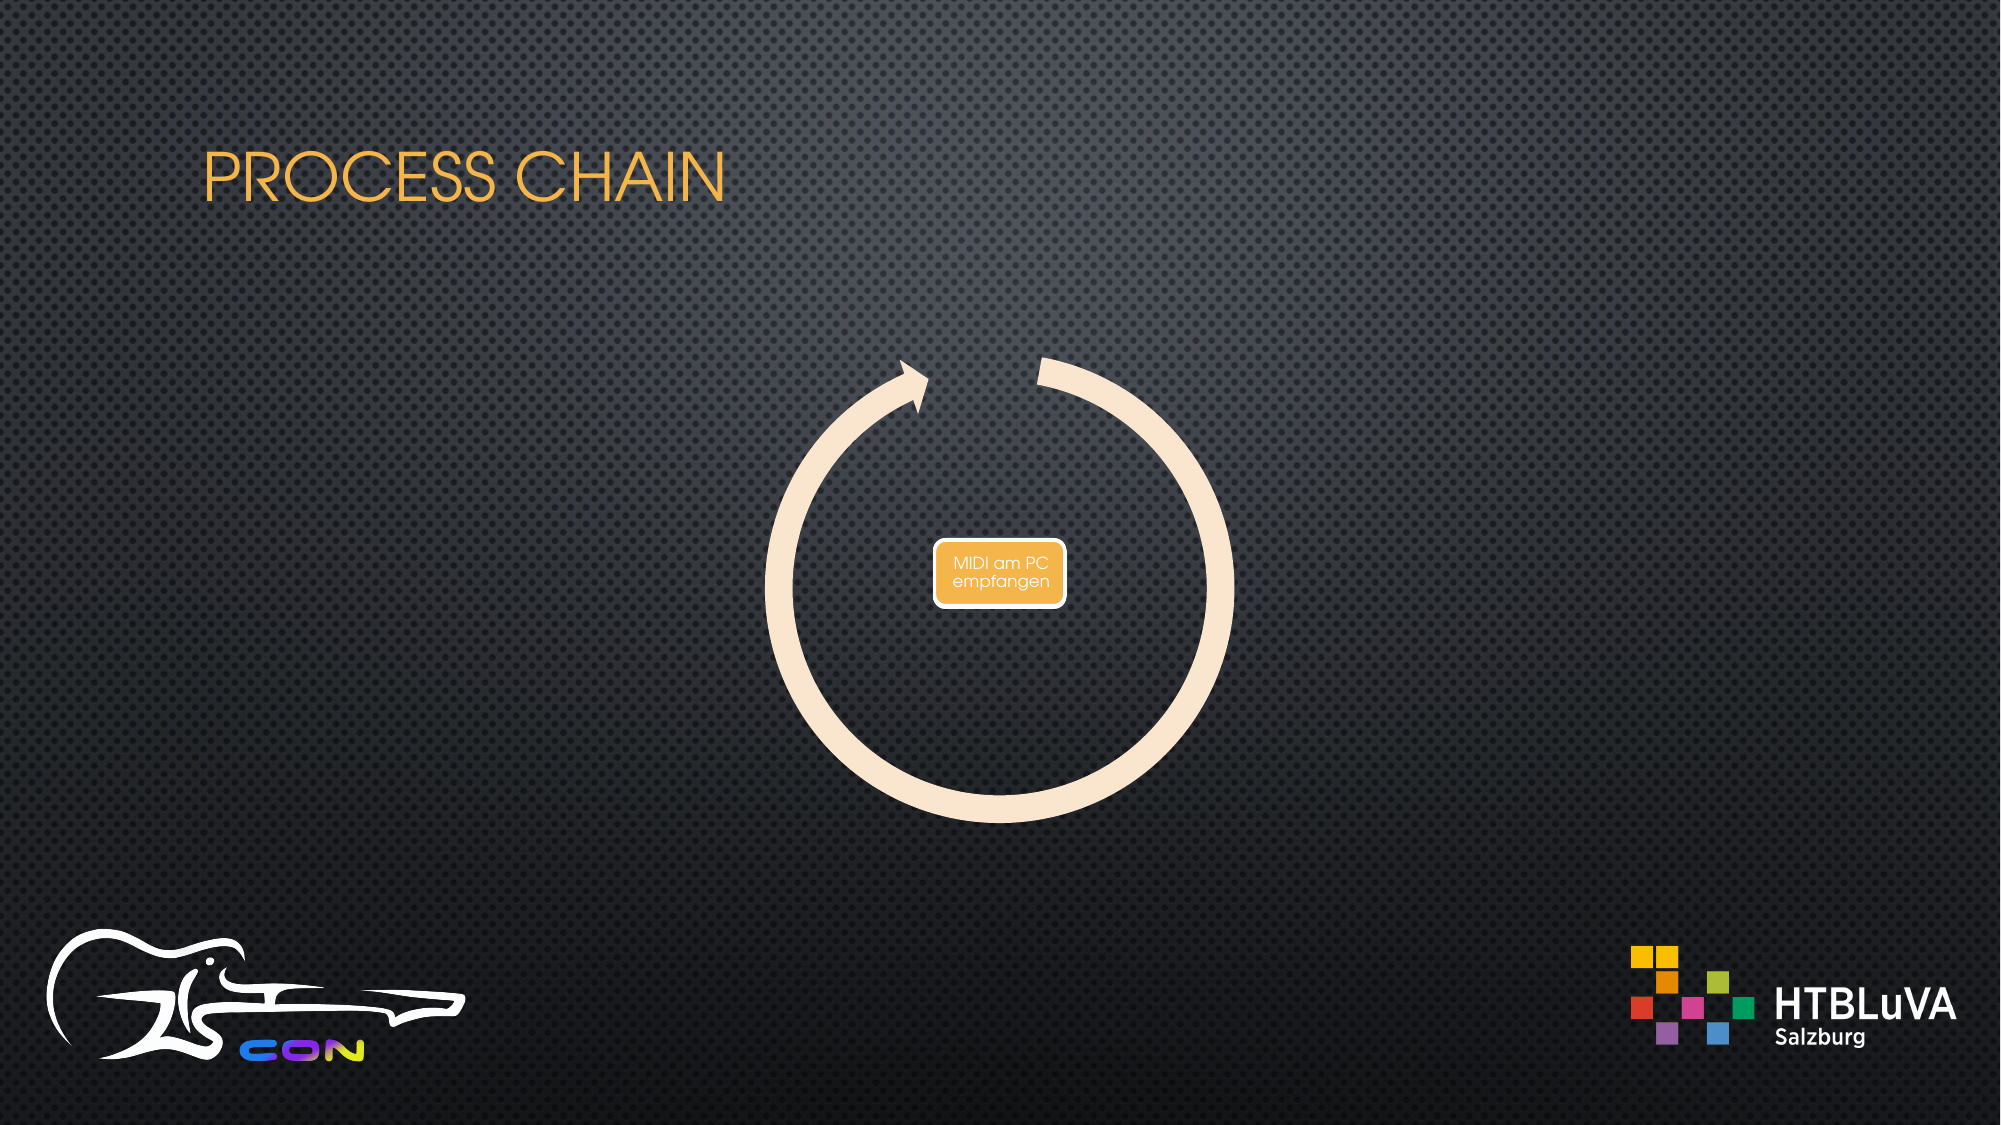

# Process Chain
Line in
AFE
ADC
DMA Buffer
FFT Analyse
Noten Konversion
MIDI-Foramttierung
MIDI über USB senden
MIDI am PC empfangen